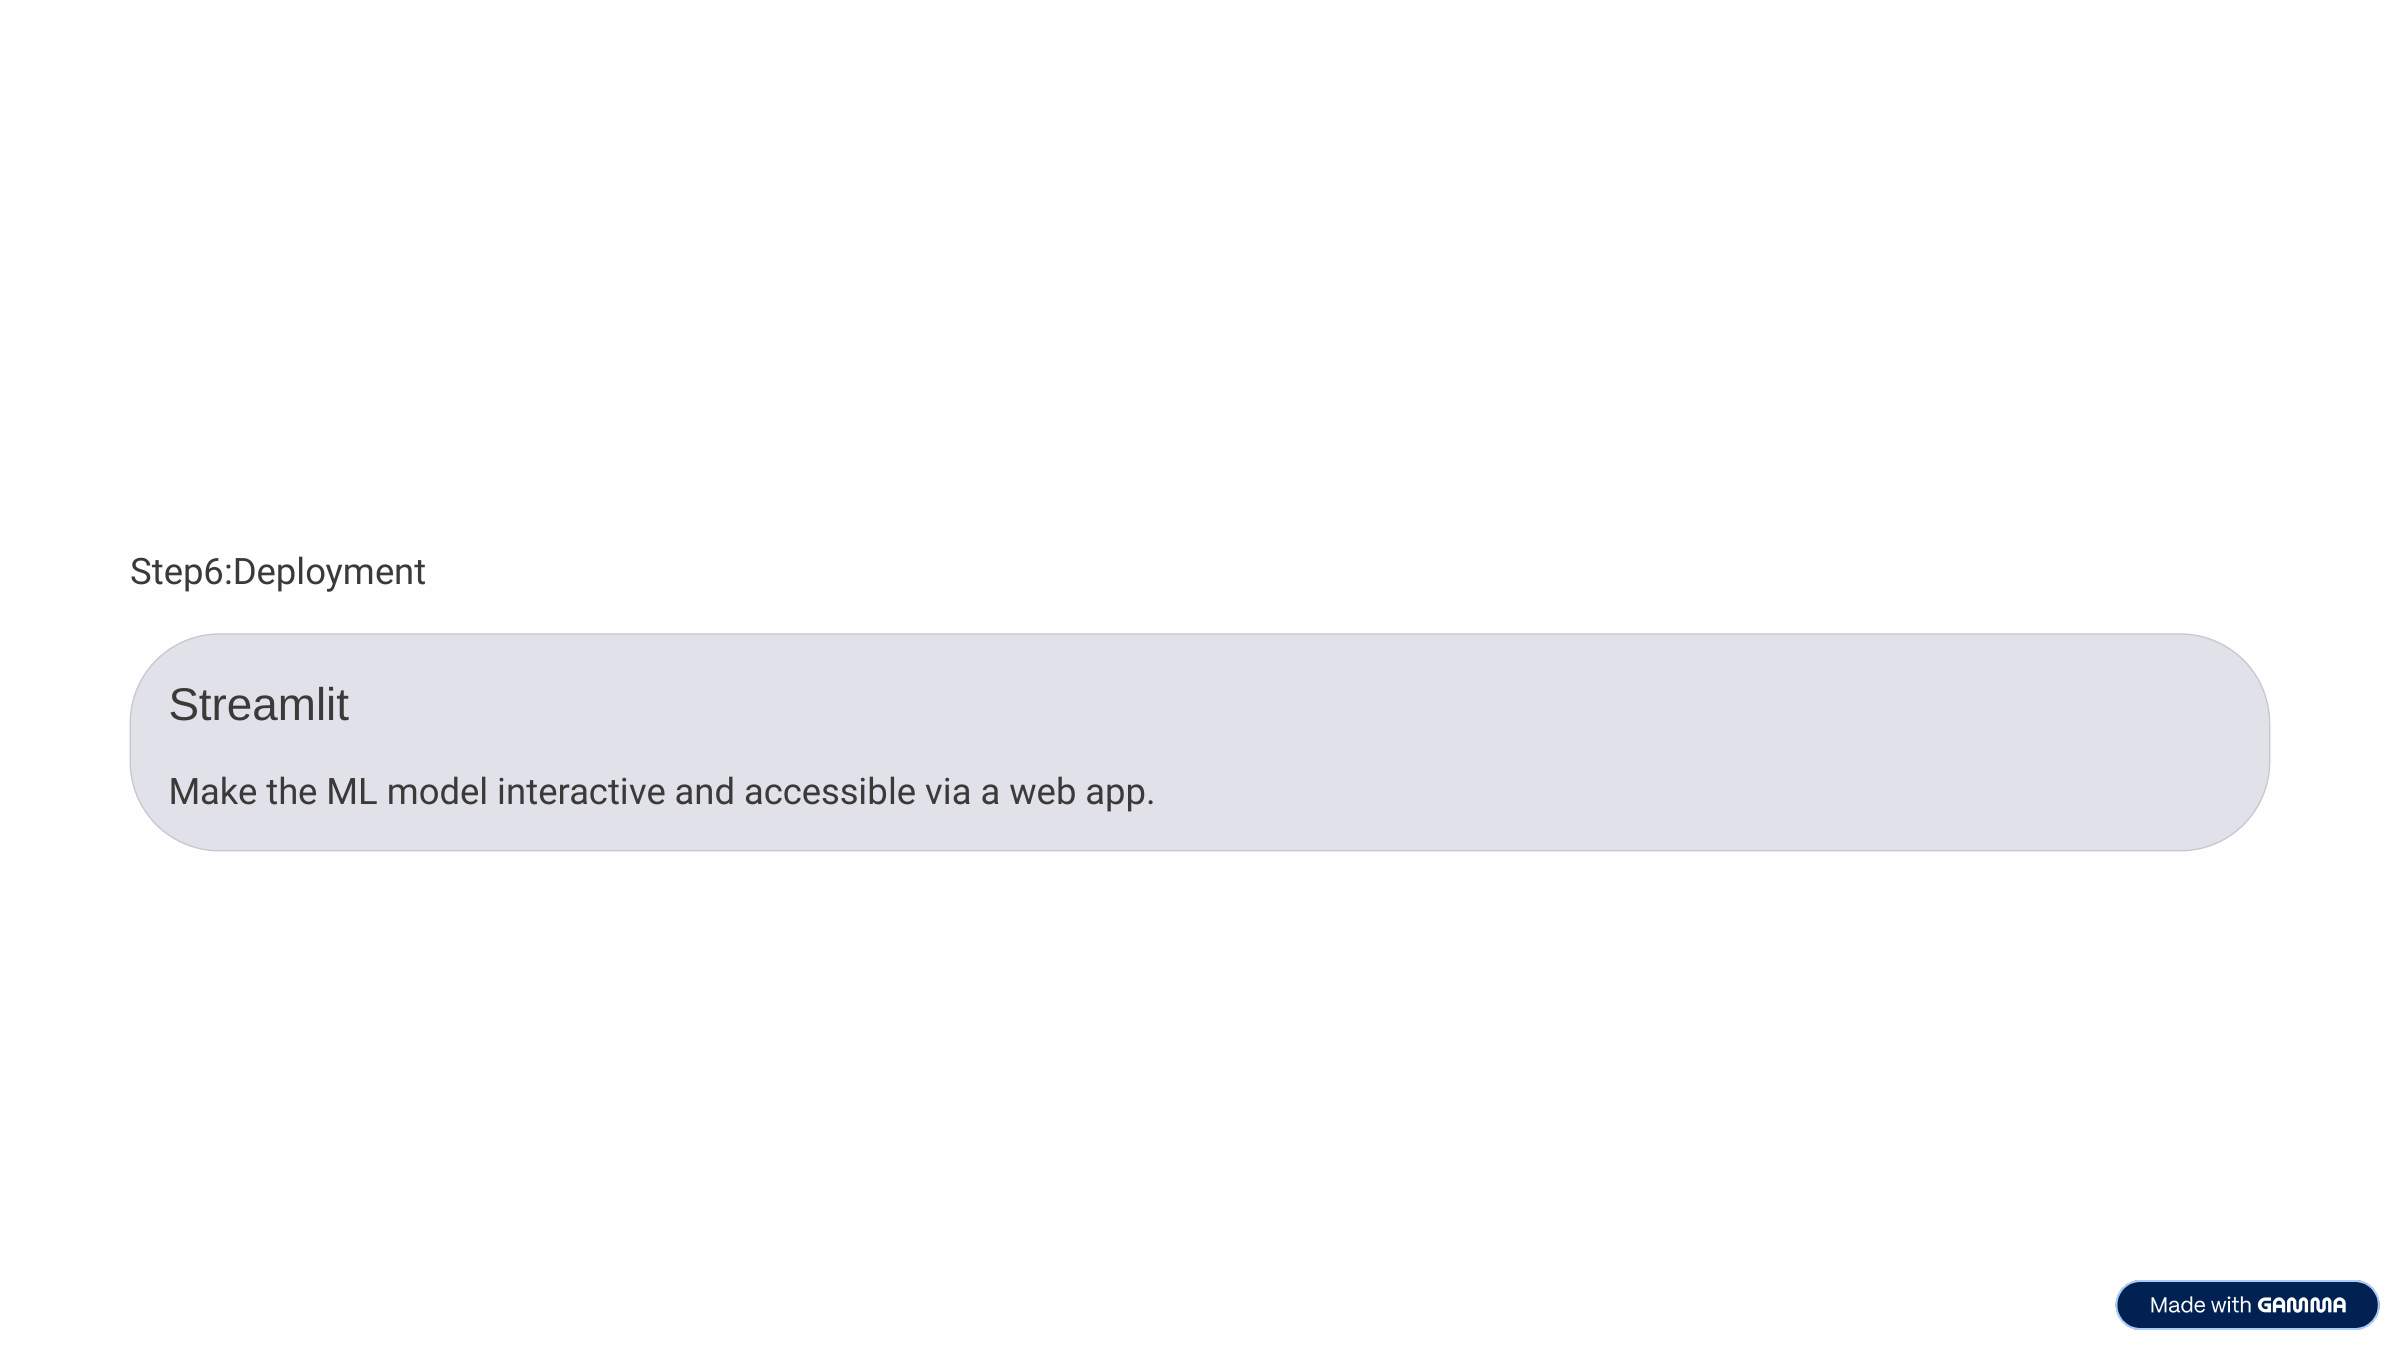

Step6:Deployment

Streamlit
Make the ML model interactive and accessible via a web app.